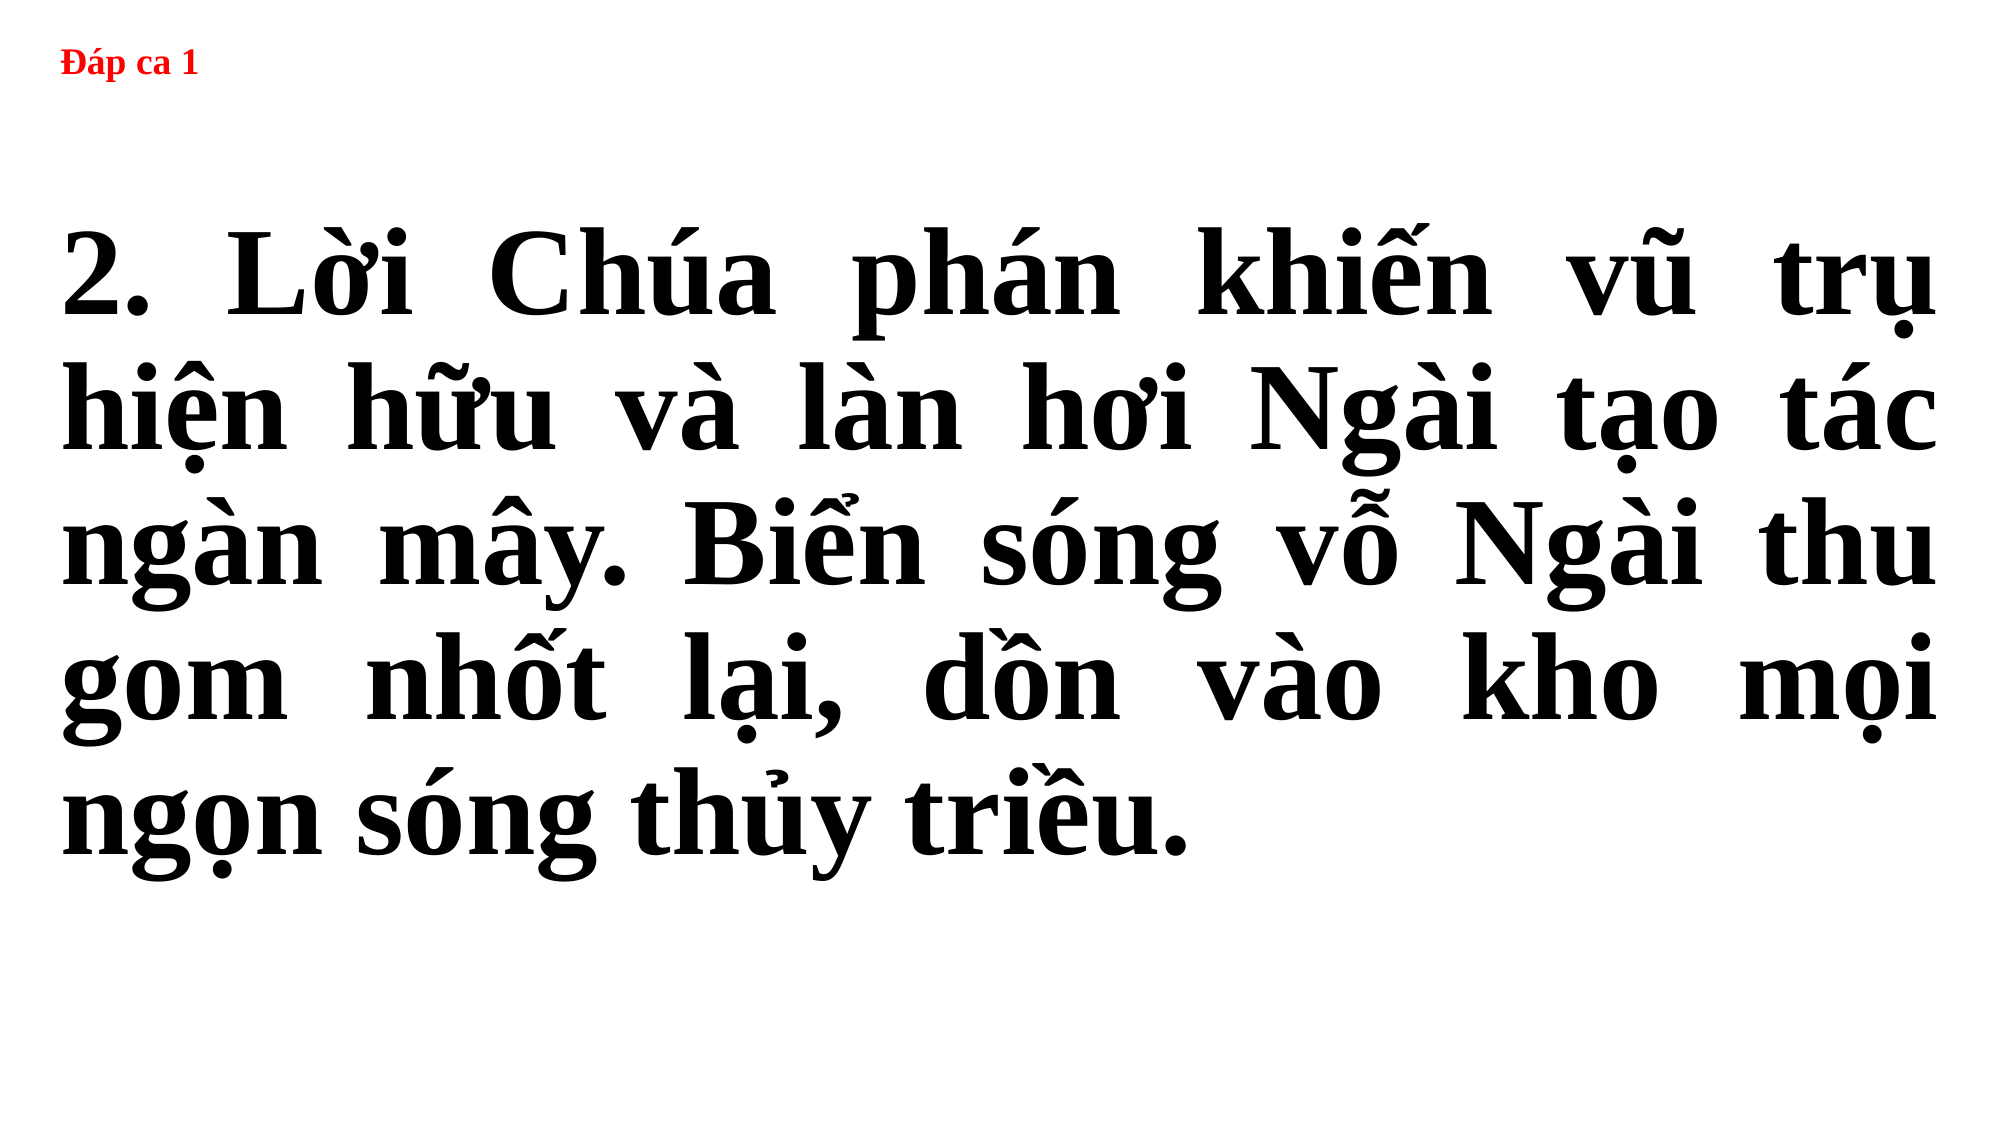

# Đáp ca 1
2. Lời Chúa phán khiến vũ trụ hiện hữu và làn hơi Ngài tạo tác ngàn mây. Biển sóng vỗ Ngài thu gom nhốt lại, dồn vào kho mọi ngọn sóng thủy triều.